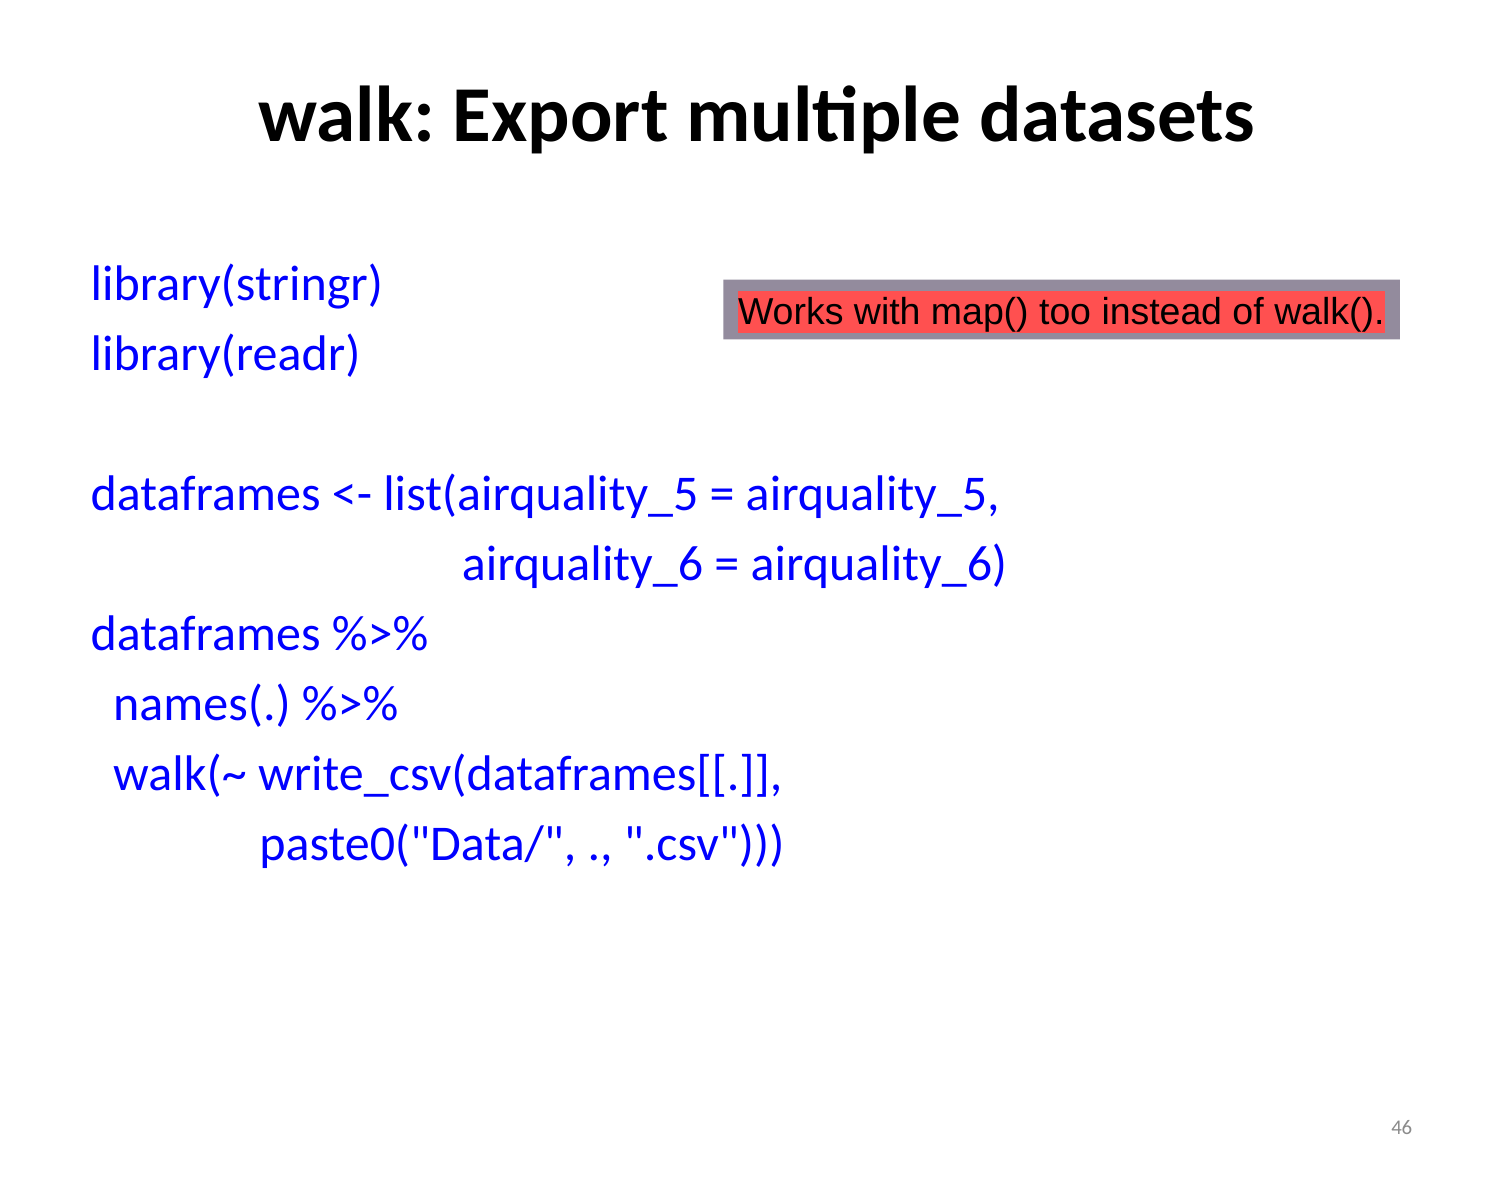

# walk: Export multiple datasets
library(stringr)
library(readr)

dataframes <- list(airquality_5 = airquality_5,
                                 airquality_6 = airquality_6)
dataframes %>%
  names(.) %>%
  walk(~ write_csv(dataframes[[.]],
               paste0("Data/", ., ".csv")))

Works with map() too instead of walk().
46